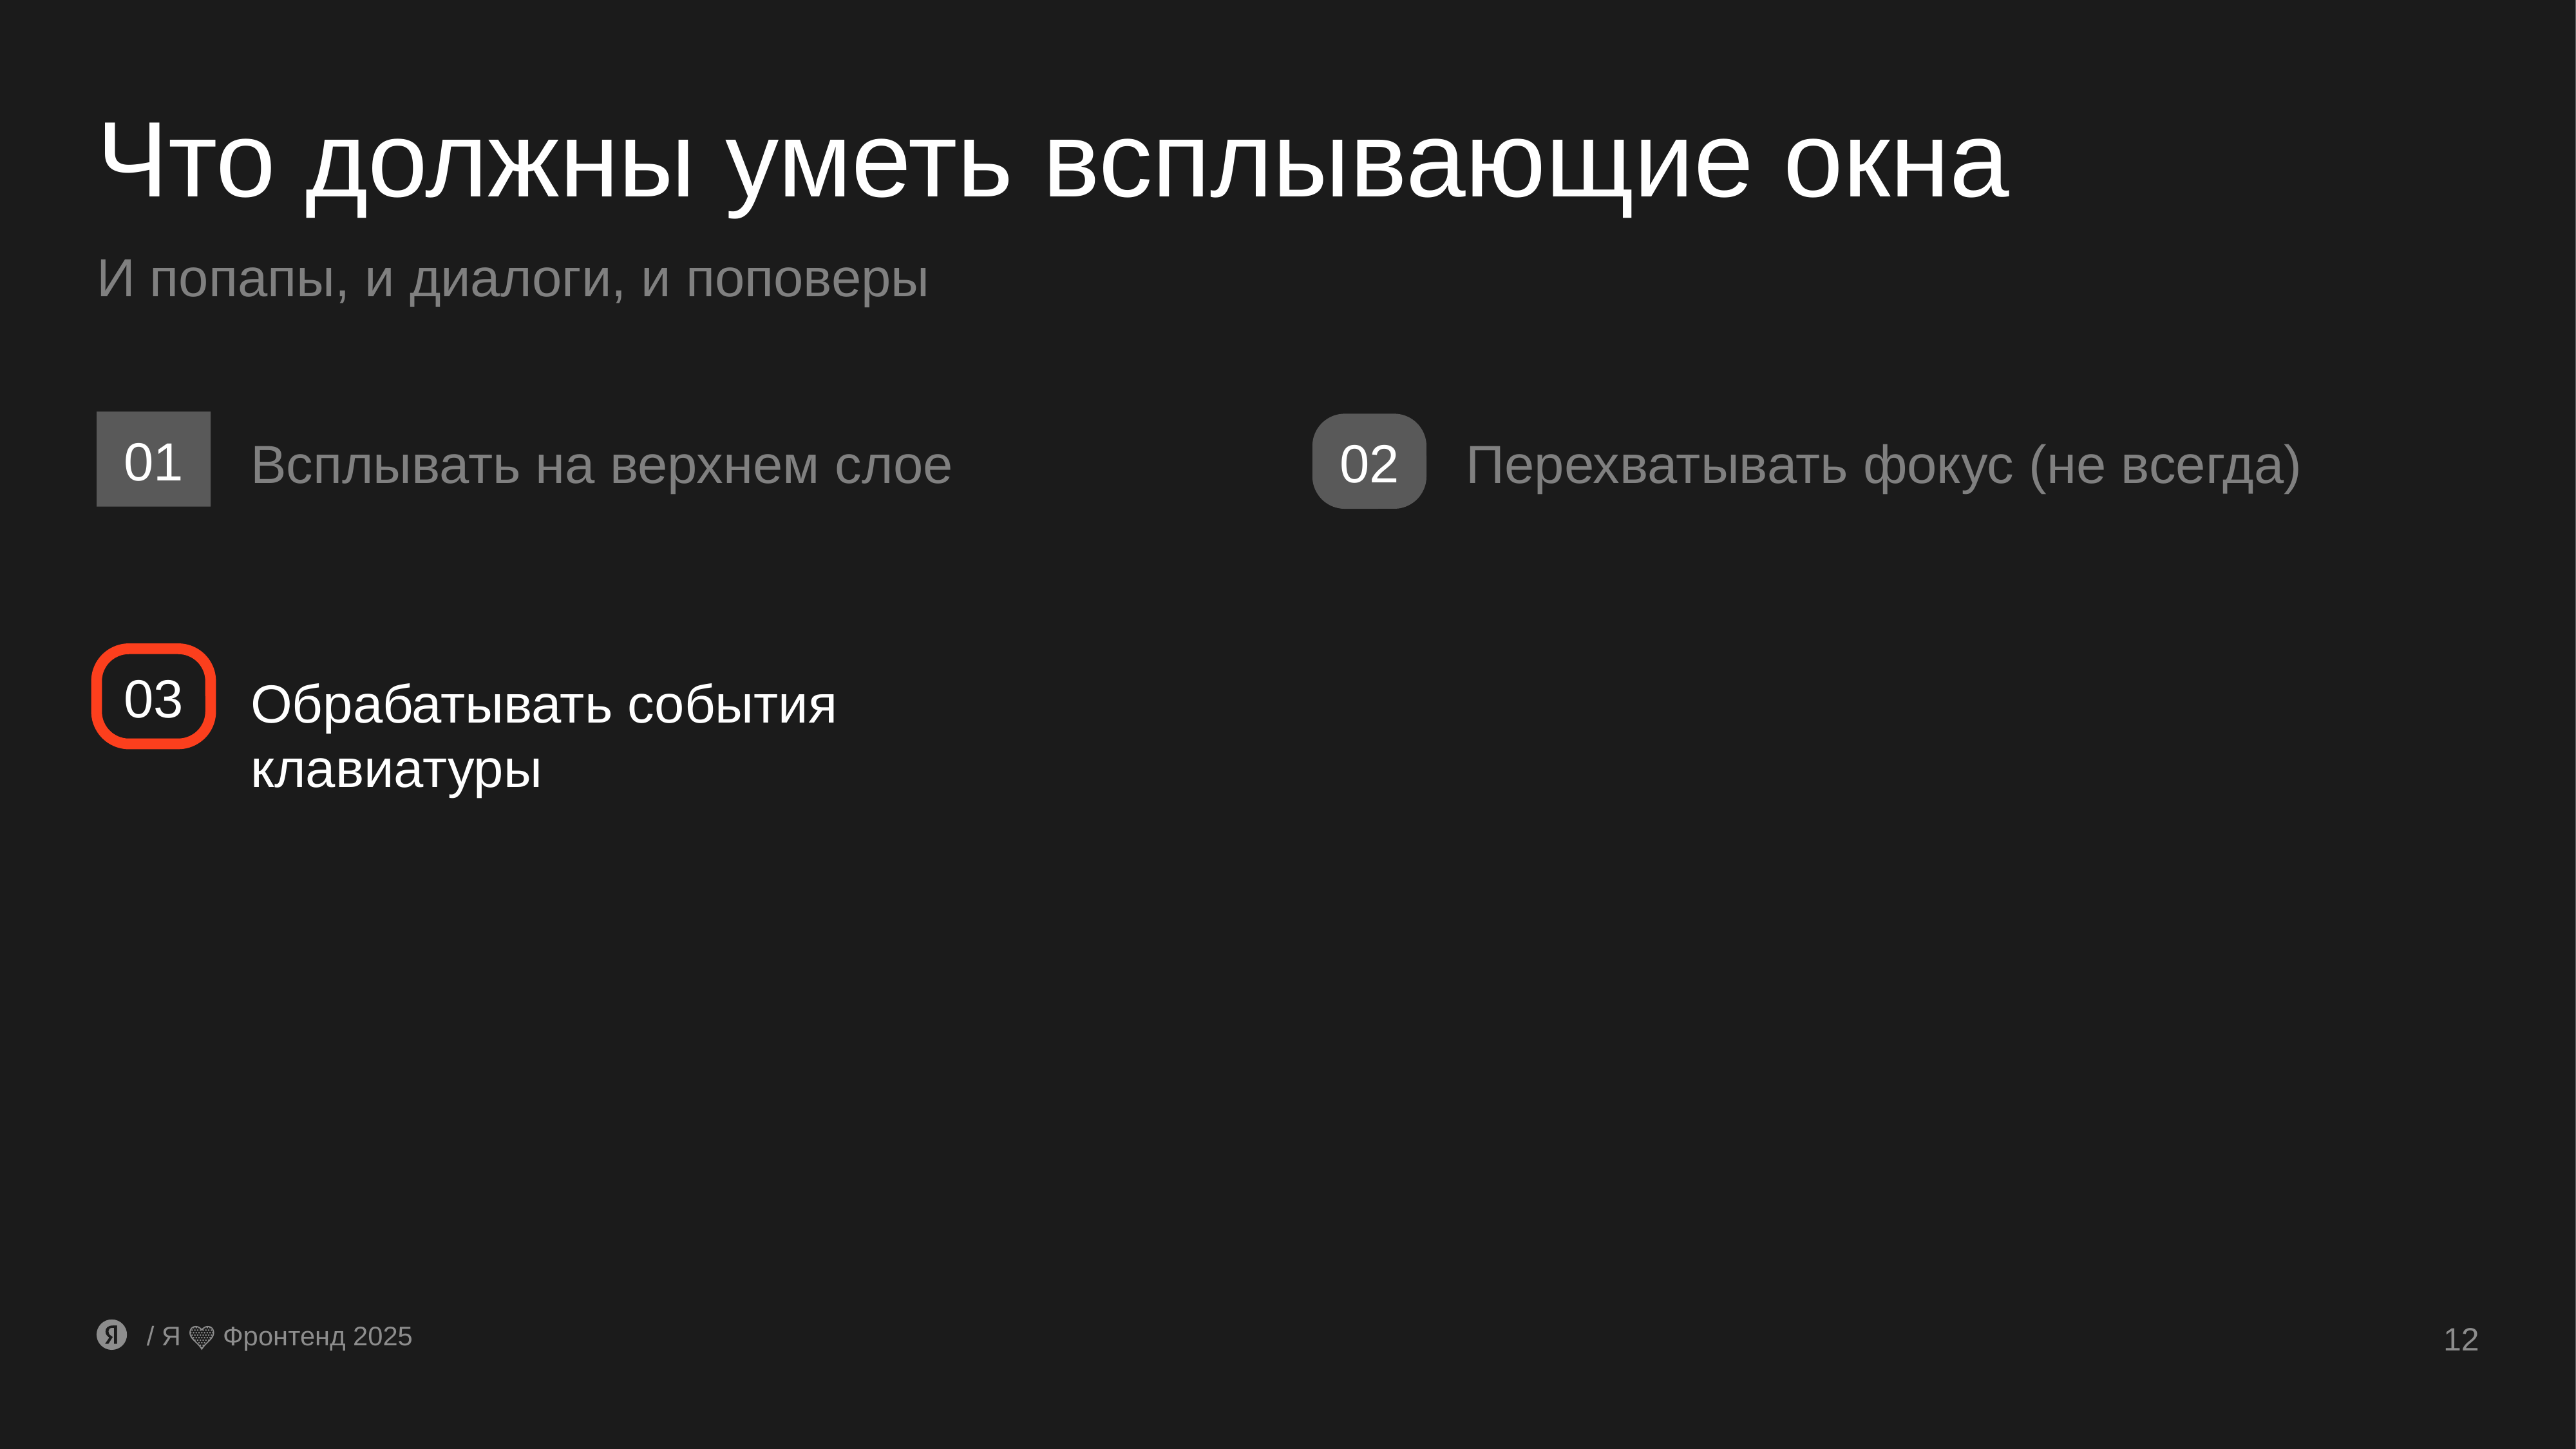

# Что должны уметь всплывающие окна
И попапы, и диалоги, и поповеры
01
02
Всплывать на верхнем слое

Перехватывать фокус (не всегда)
03
Обрабатывать события
клавиатуры

/ Я 💛 Фронтенд 2025
12